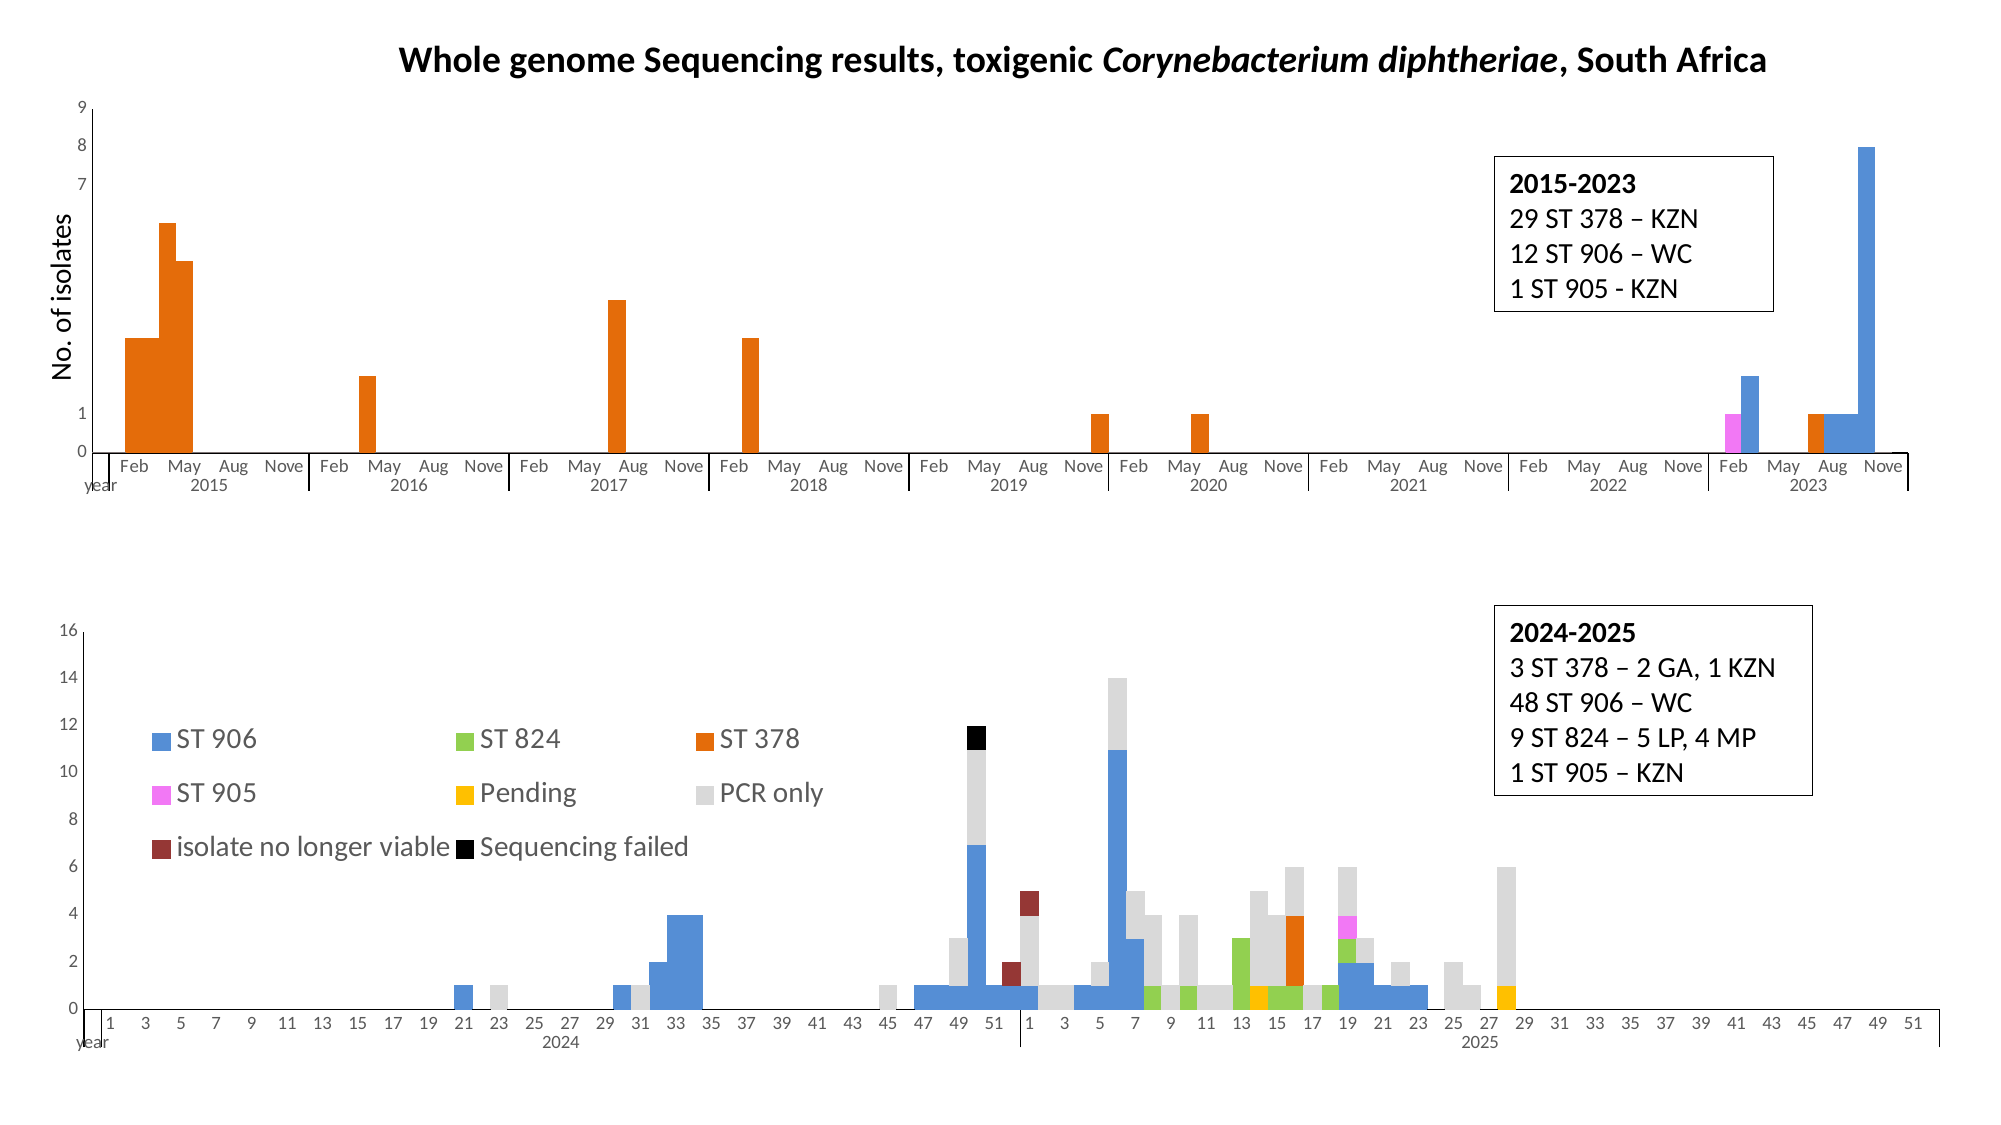

Whole genome Sequencing results, toxigenic Corynebacterium diphtheriae, South Africa

[unsupported chart]

2015-2023
29 ST 378 – KZN
12 ST 906 – WC
1 ST 905 - KZN

[unsupported chart]

2024-2025
3 ST 378 – 2 GA, 1 KZN
48 ST 906 – WC
9 ST 824 – 5 LP, 4 MP
1 ST 905 – KZN